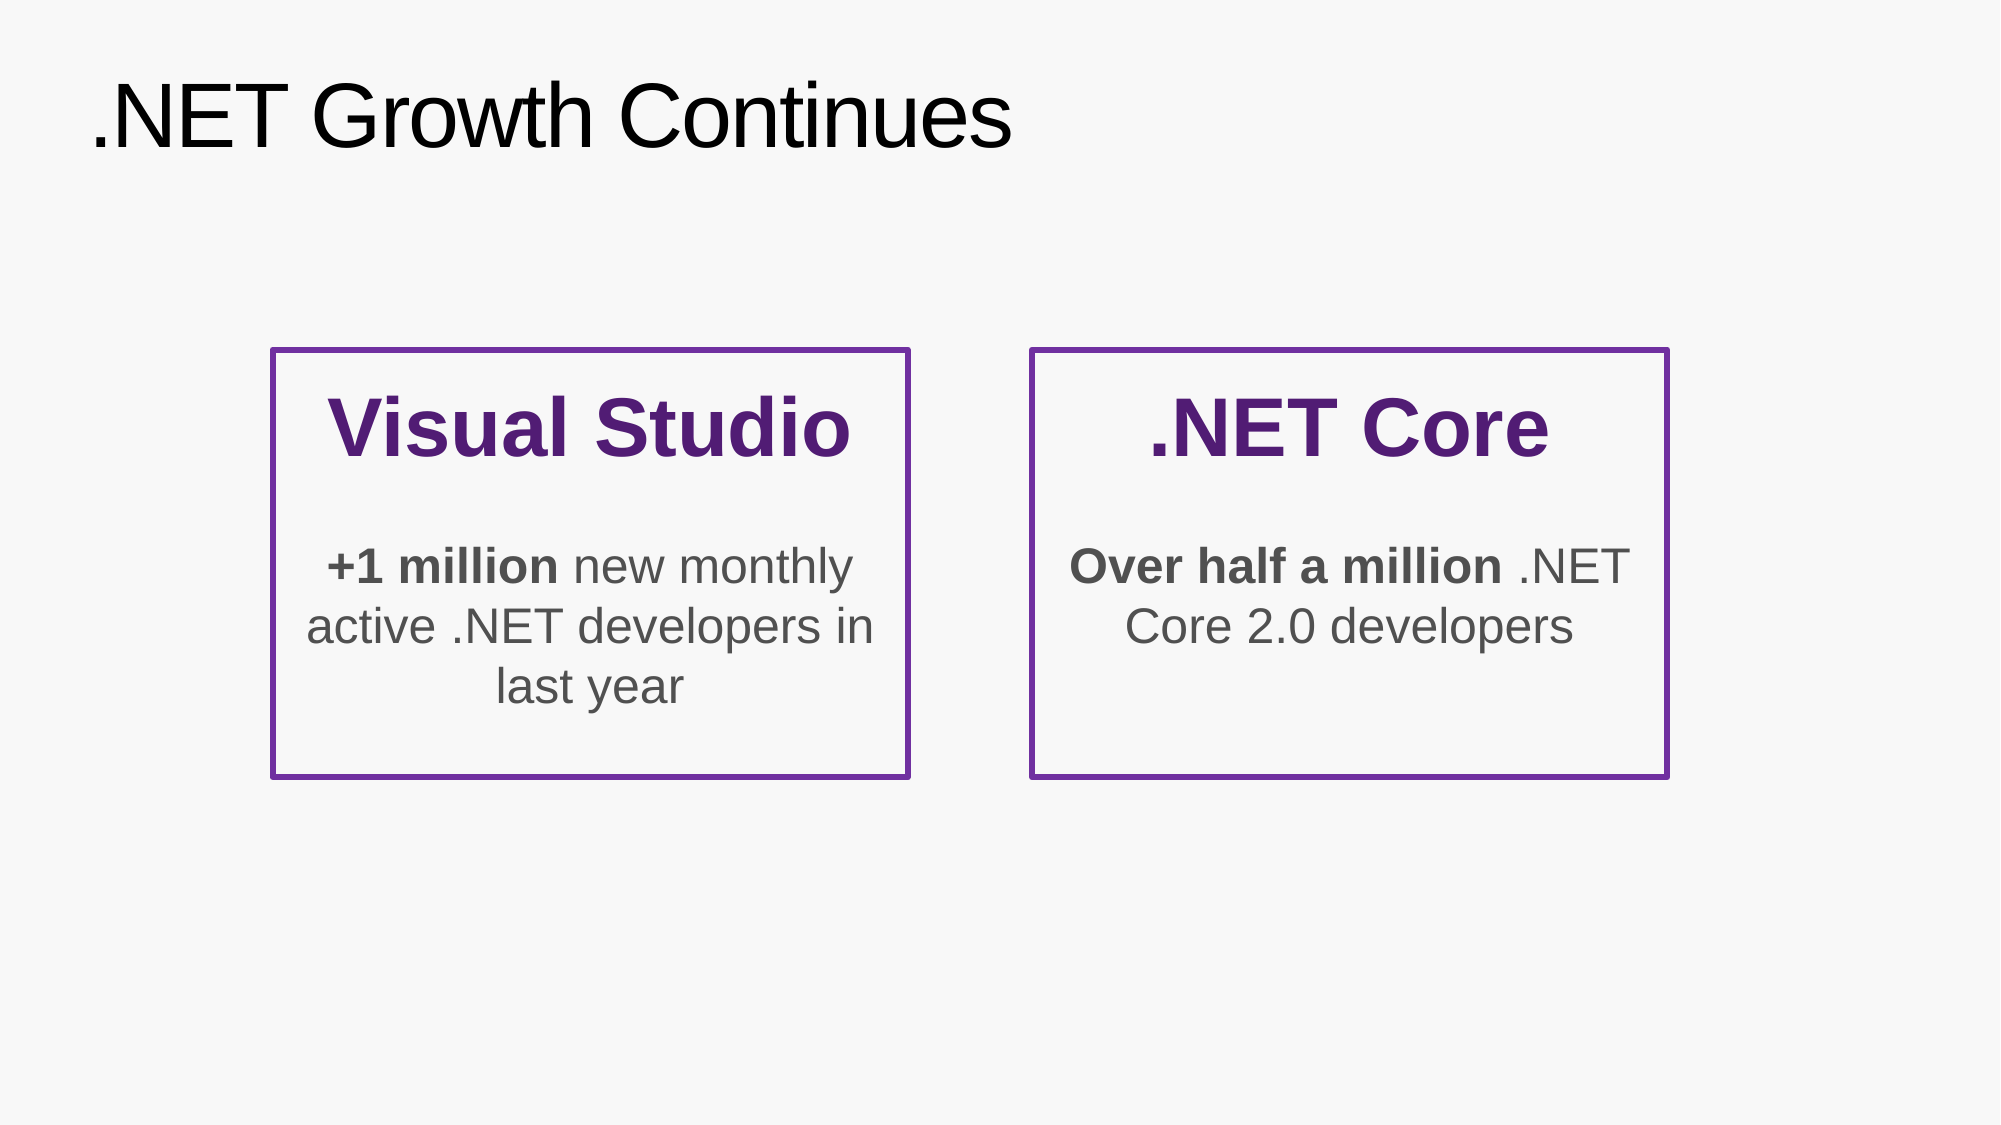

.NET Growth Continues
Visual Studio
+1 million new monthly active .NET developers in last year
.NET Core
Over half a million .NET Core 2.0 developers